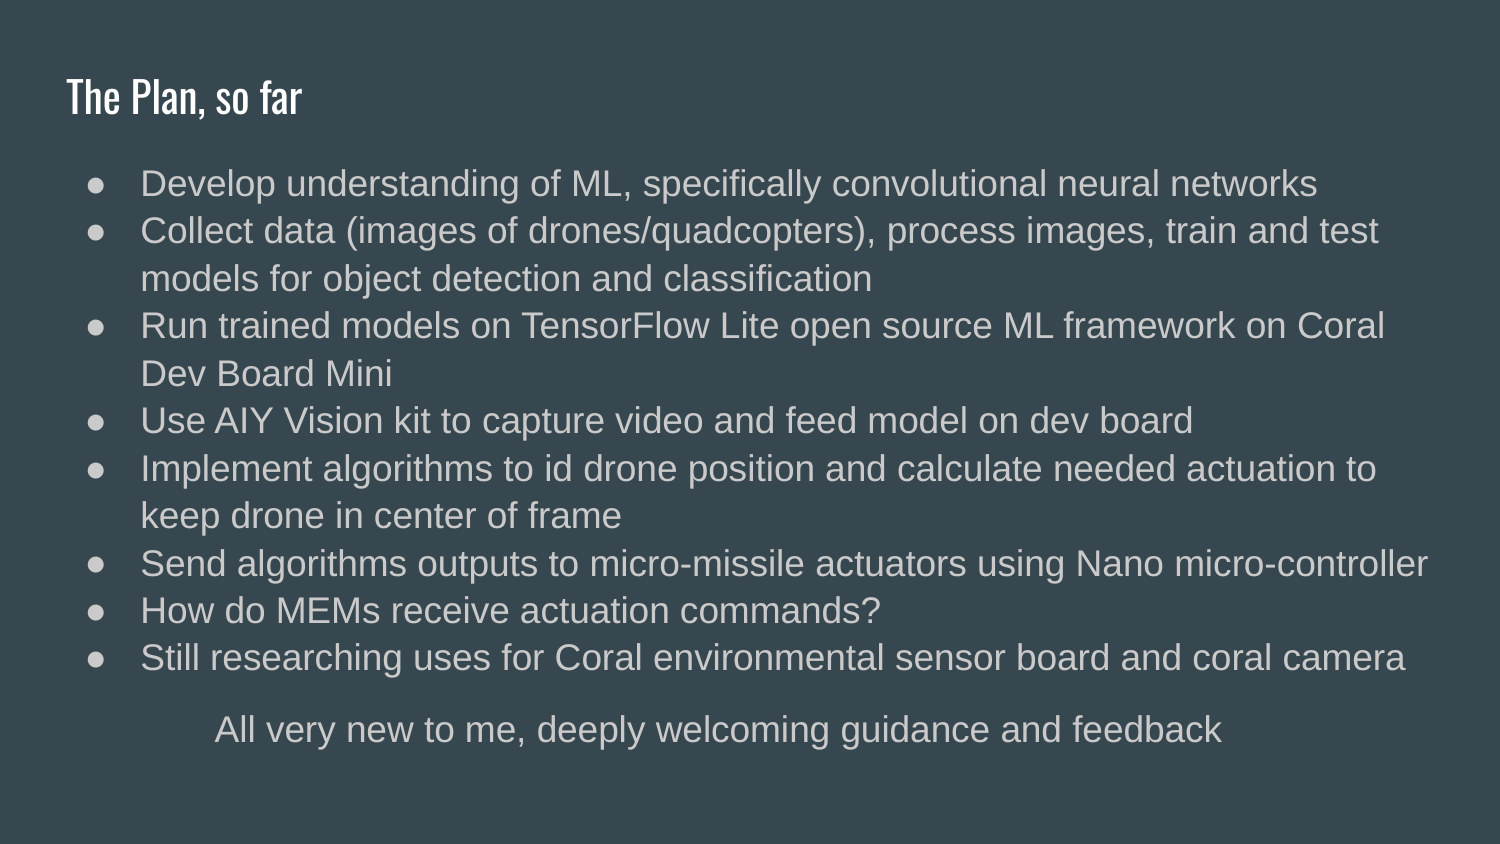

# The Plan, so far
Develop understanding of ML, specifically convolutional neural networks
Collect data (images of drones/quadcopters), process images, train and test models for object detection and classification
Run trained models on TensorFlow Lite open source ML framework on Coral Dev Board Mini
Use AIY Vision kit to capture video and feed model on dev board
Implement algorithms to id drone position and calculate needed actuation to keep drone in center of frame
Send algorithms outputs to micro-missile actuators using Nano micro-controller
How do MEMs receive actuation commands?
Still researching uses for Coral environmental sensor board and coral camera
All very new to me, deeply welcoming guidance and feedback